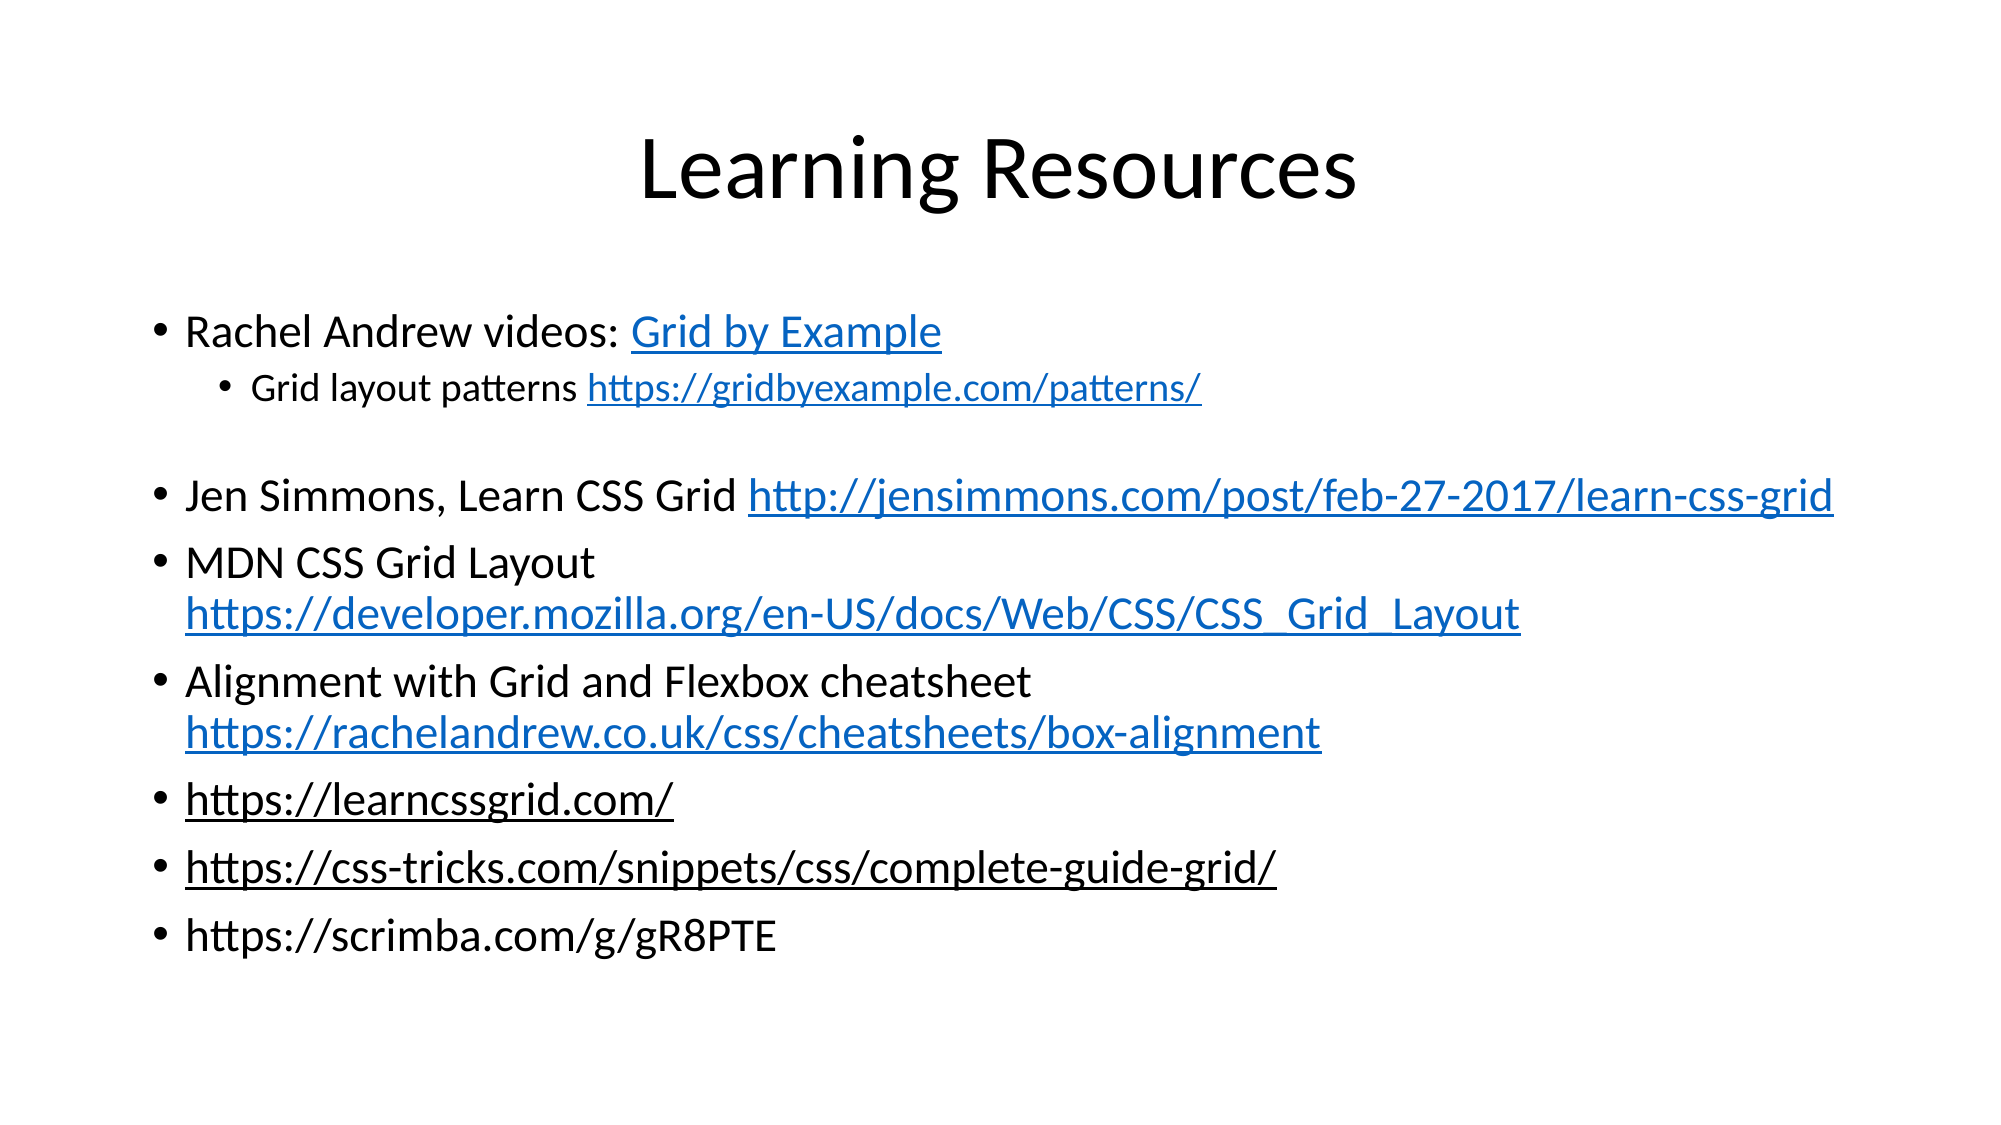

# Learning Resources
Rachel Andrew videos: Grid by Example
Grid layout patterns https://gridbyexample.com/patterns/
Jen Simmons, Learn CSS Grid http://jensimmons.com/post/feb-27-2017/learn-css-grid
MDN CSS Grid Layout https://developer.mozilla.org/en-US/docs/Web/CSS/CSS_Grid_Layout
Alignment with Grid and Flexbox cheatsheet https://rachelandrew.co.uk/css/cheatsheets/box-alignment
https://learncssgrid.com/
https://css-tricks.com/snippets/css/complete-guide-grid/
https://scrimba.com/g/gR8PTE